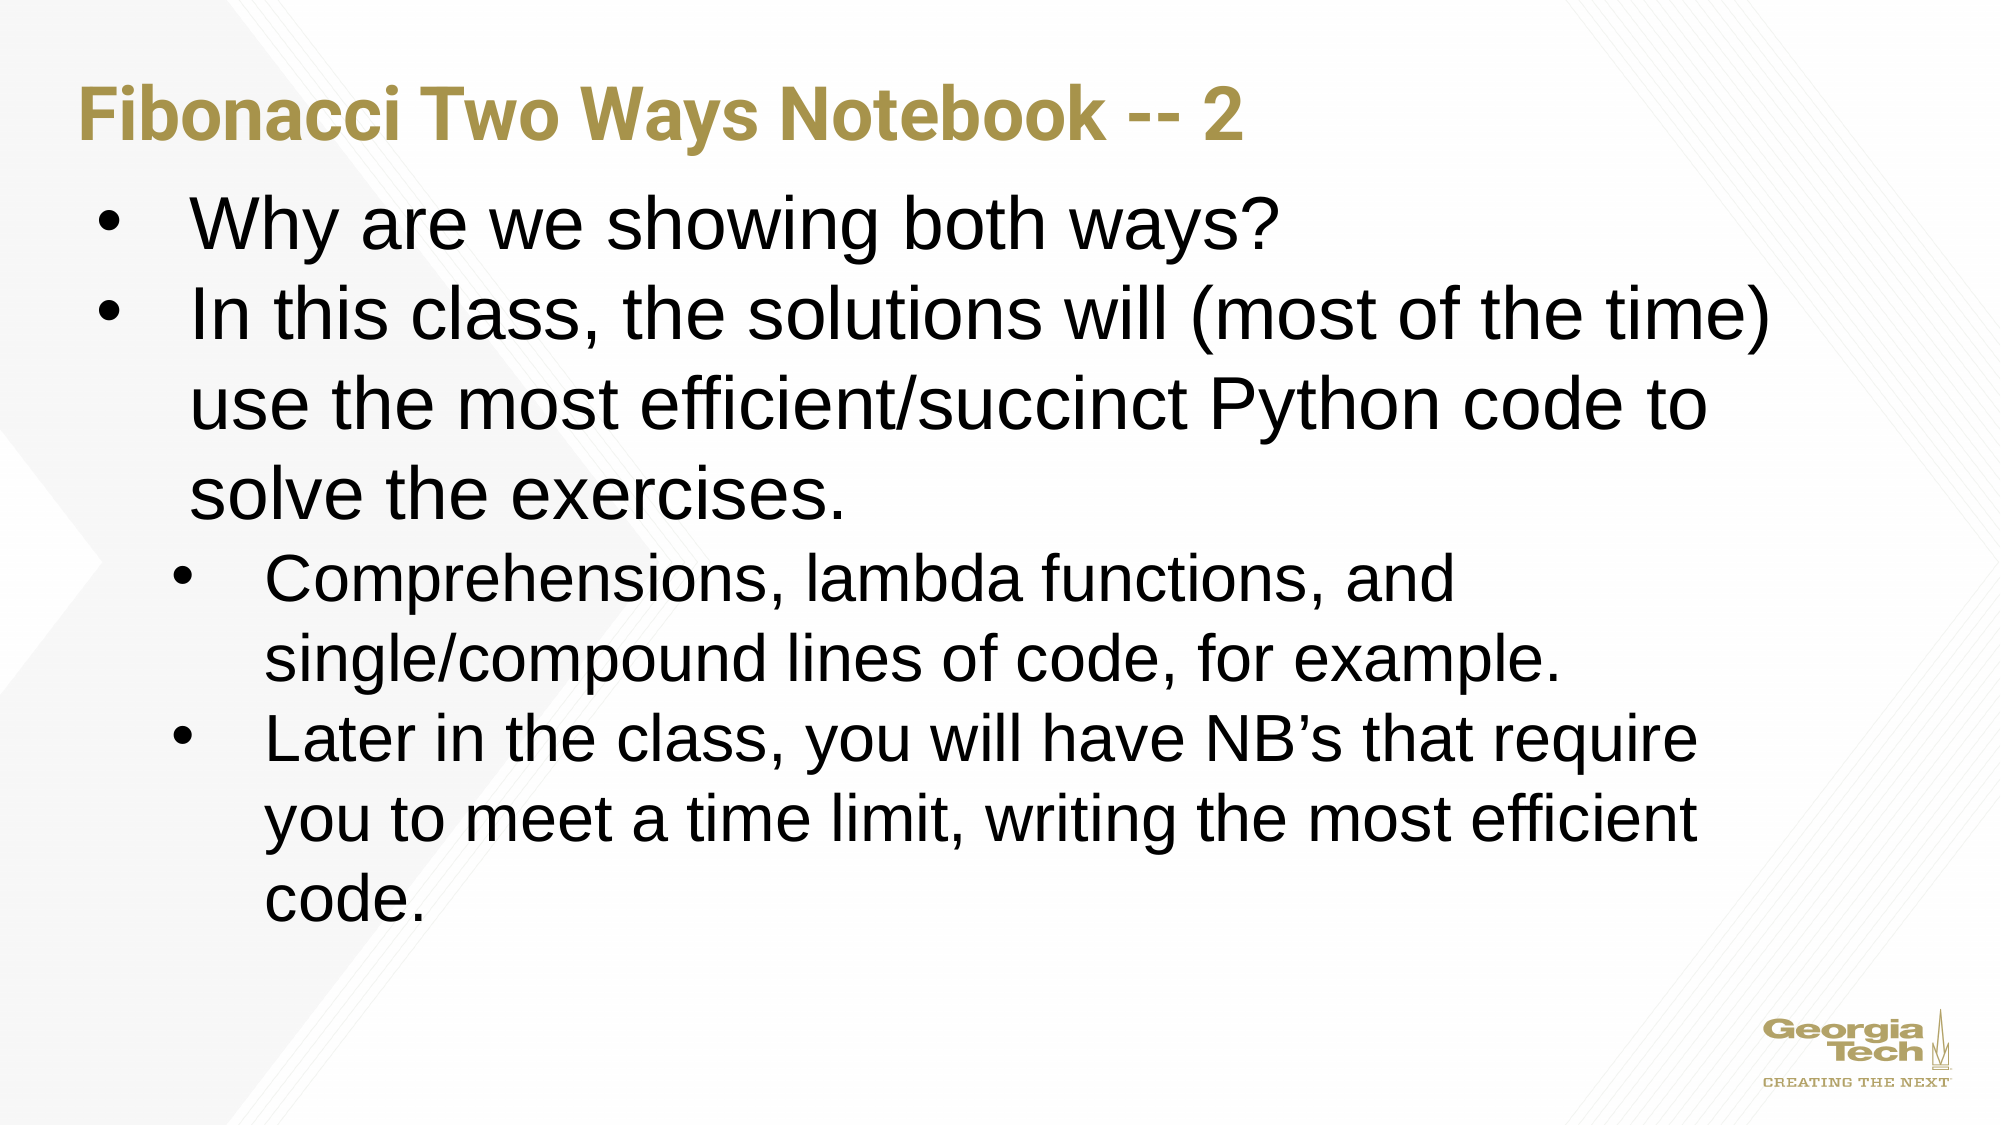

# Fibonacci Two Ways Notebook -- 2
Why are we showing both ways?
In this class, the solutions will (most of the time) use the most efficient/succinct Python code to solve the exercises.
Comprehensions, lambda functions, and single/compound lines of code, for example.
Later in the class, you will have NB’s that require you to meet a time limit, writing the most efficient code.